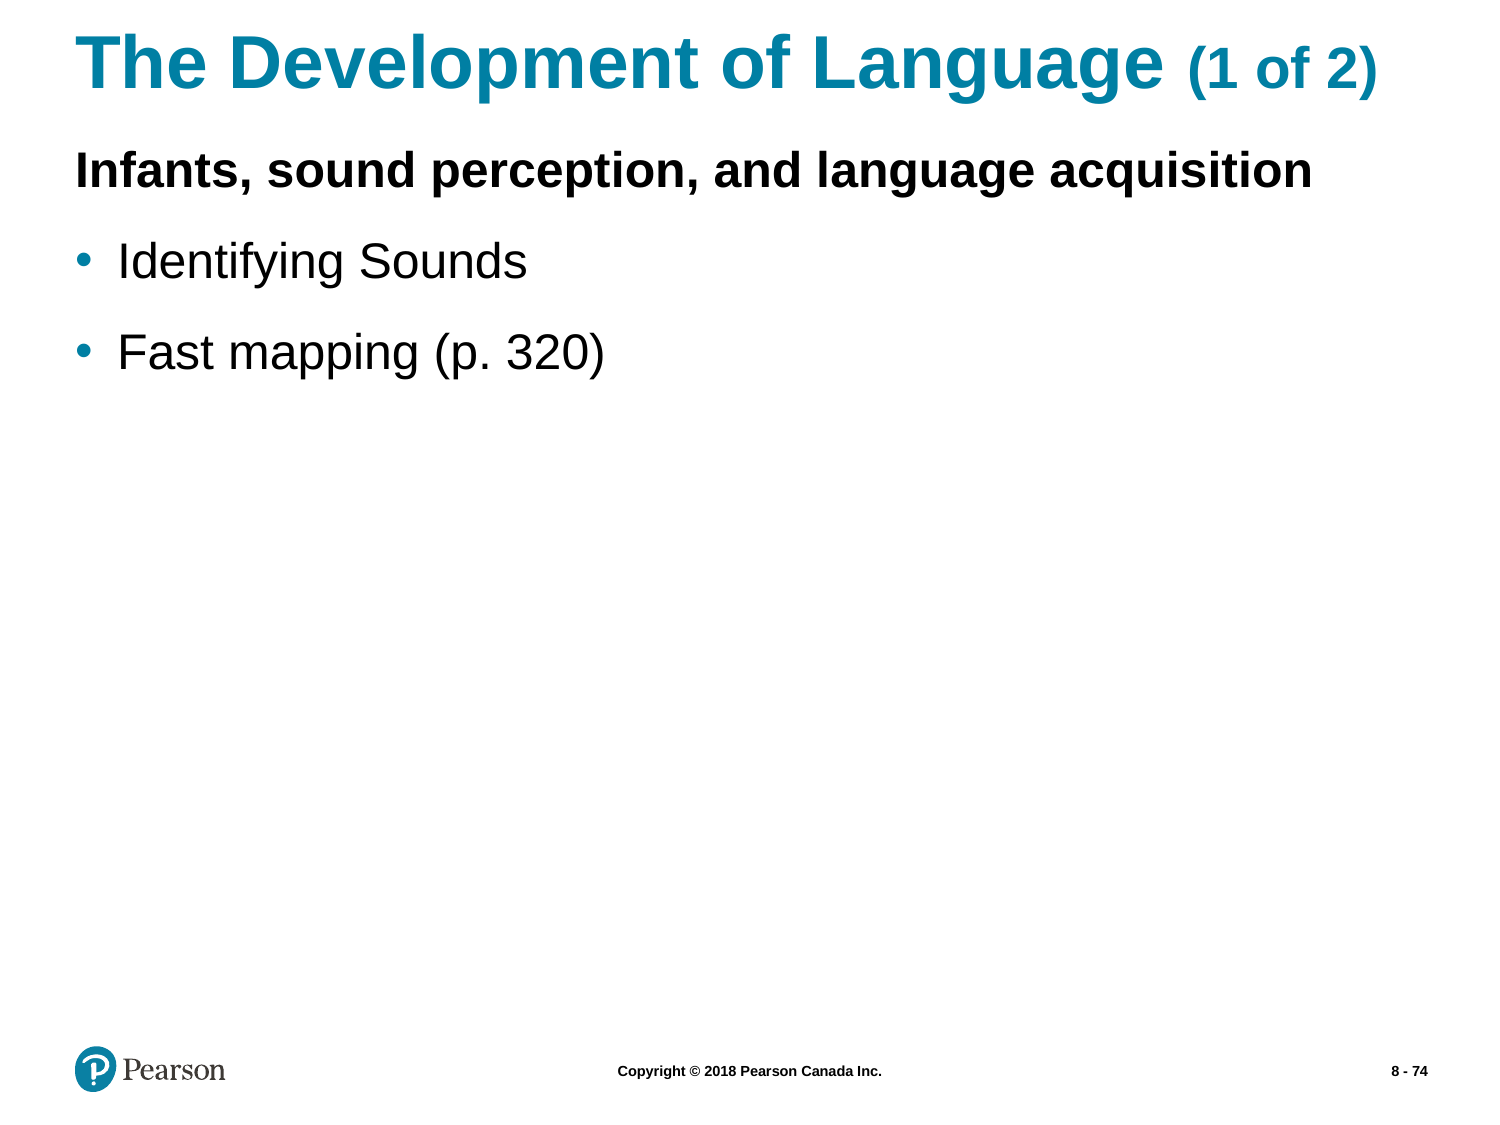

# The Development of Language (1 of 2)
Infants, sound perception, and language acquisition
Identifying Sounds
Fast mapping (p. 320)